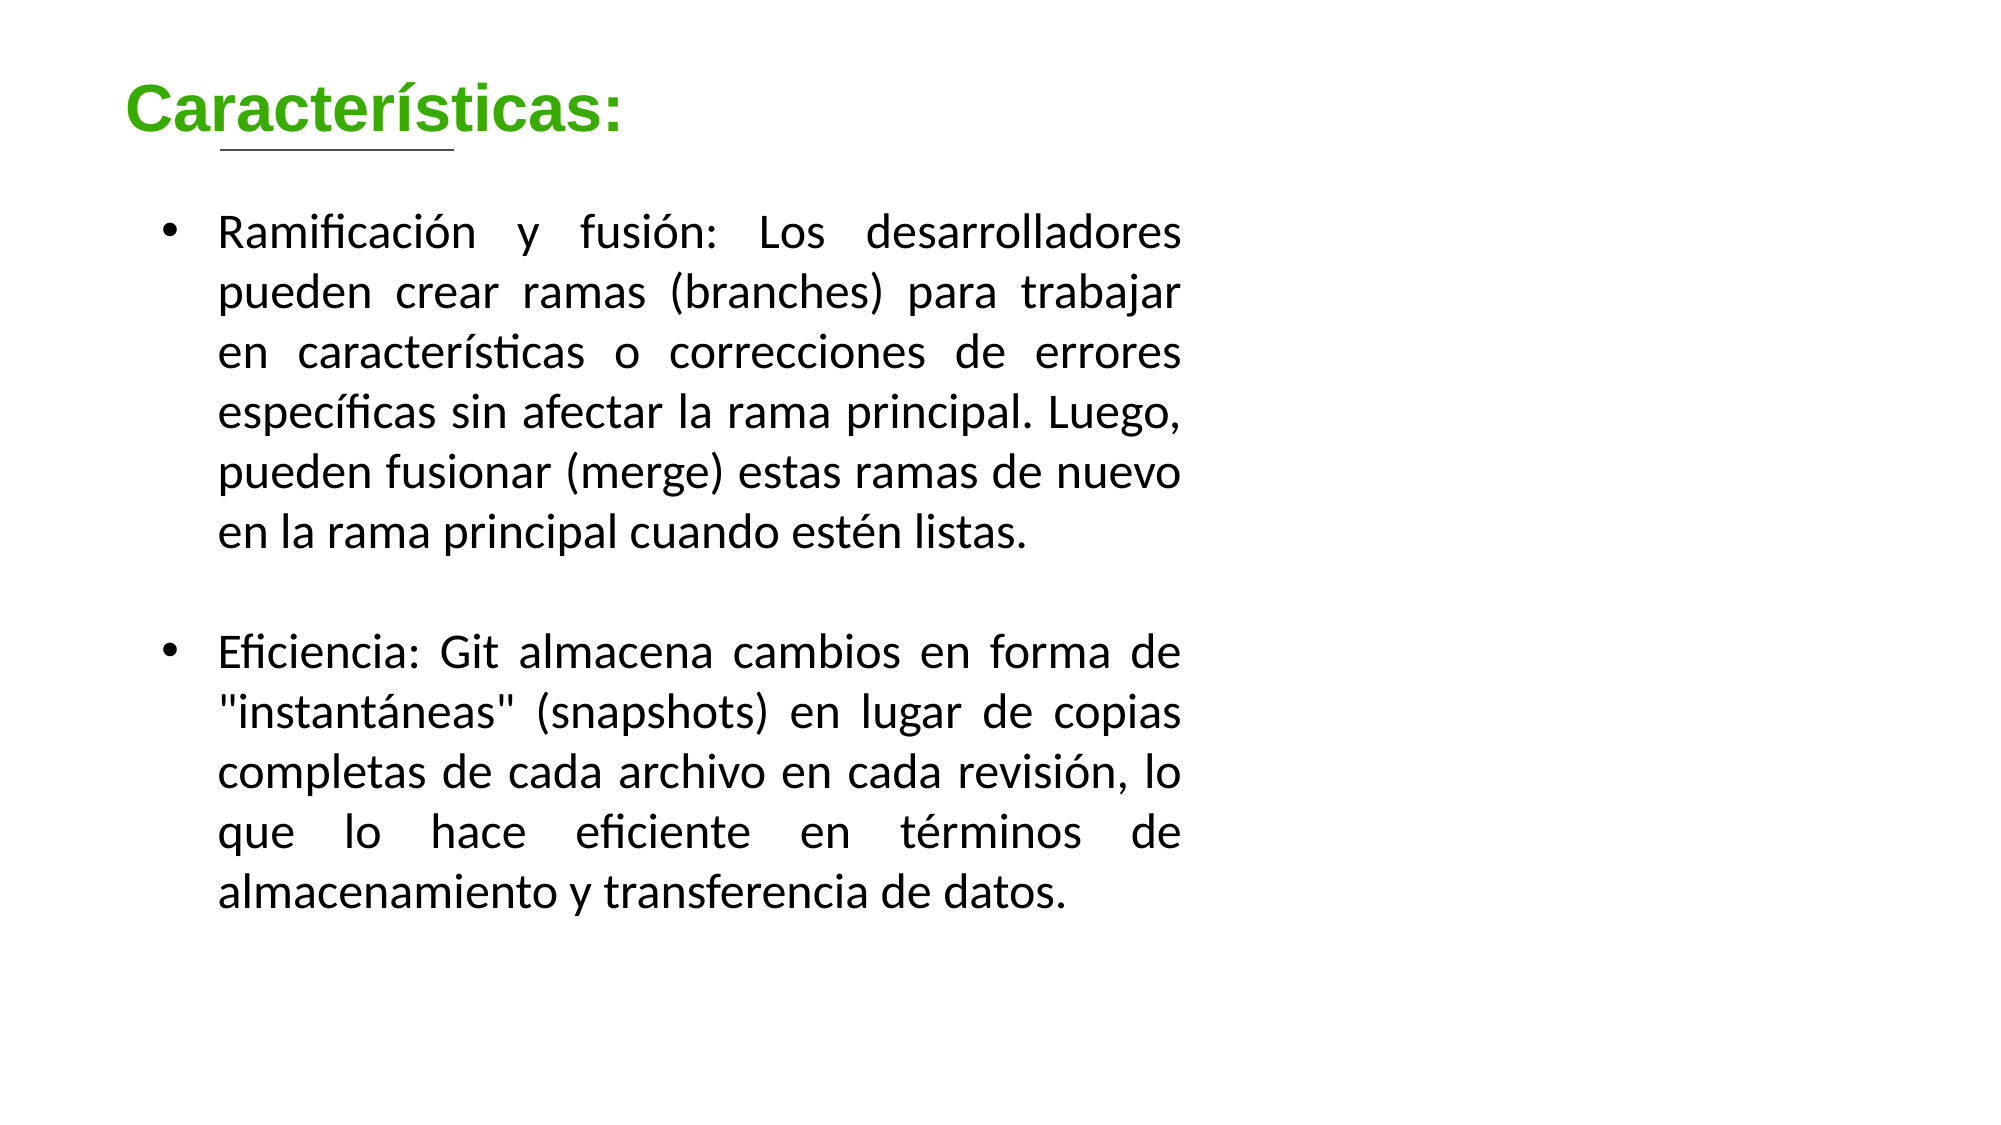

Características:
Ramificación y fusión: Los desarrolladores pueden crear ramas (branches) para trabajar en características o correcciones de errores específicas sin afectar la rama principal. Luego, pueden fusionar (merge) estas ramas de nuevo en la rama principal cuando estén listas.

Eficiencia: Git almacena cambios en forma de "instantáneas" (snapshots) en lugar de copias completas de cada archivo en cada revisión, lo que lo hace eficiente en términos de almacenamiento y transferencia de datos.